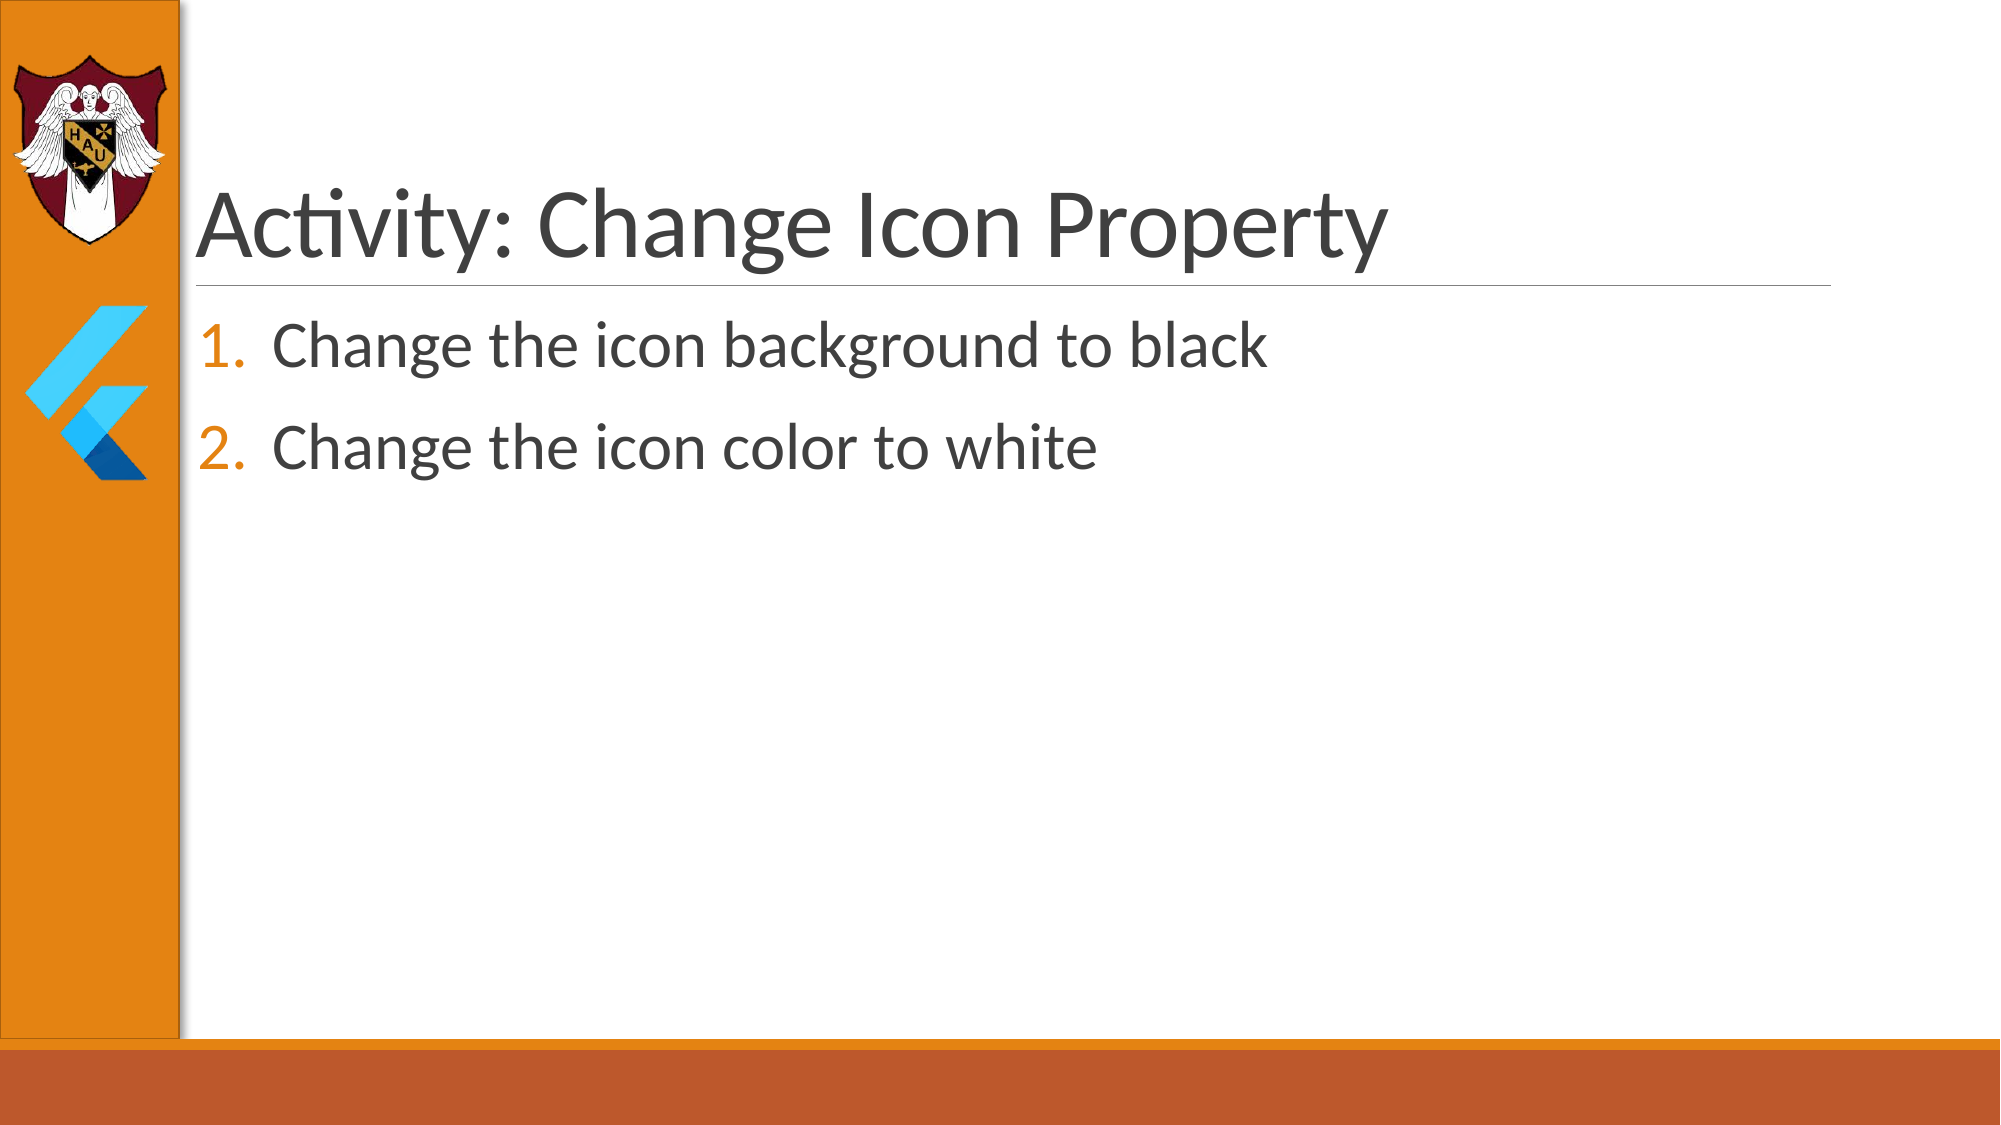

# Activity: Change Icon Property
Change the icon background to black
Change the icon color to white